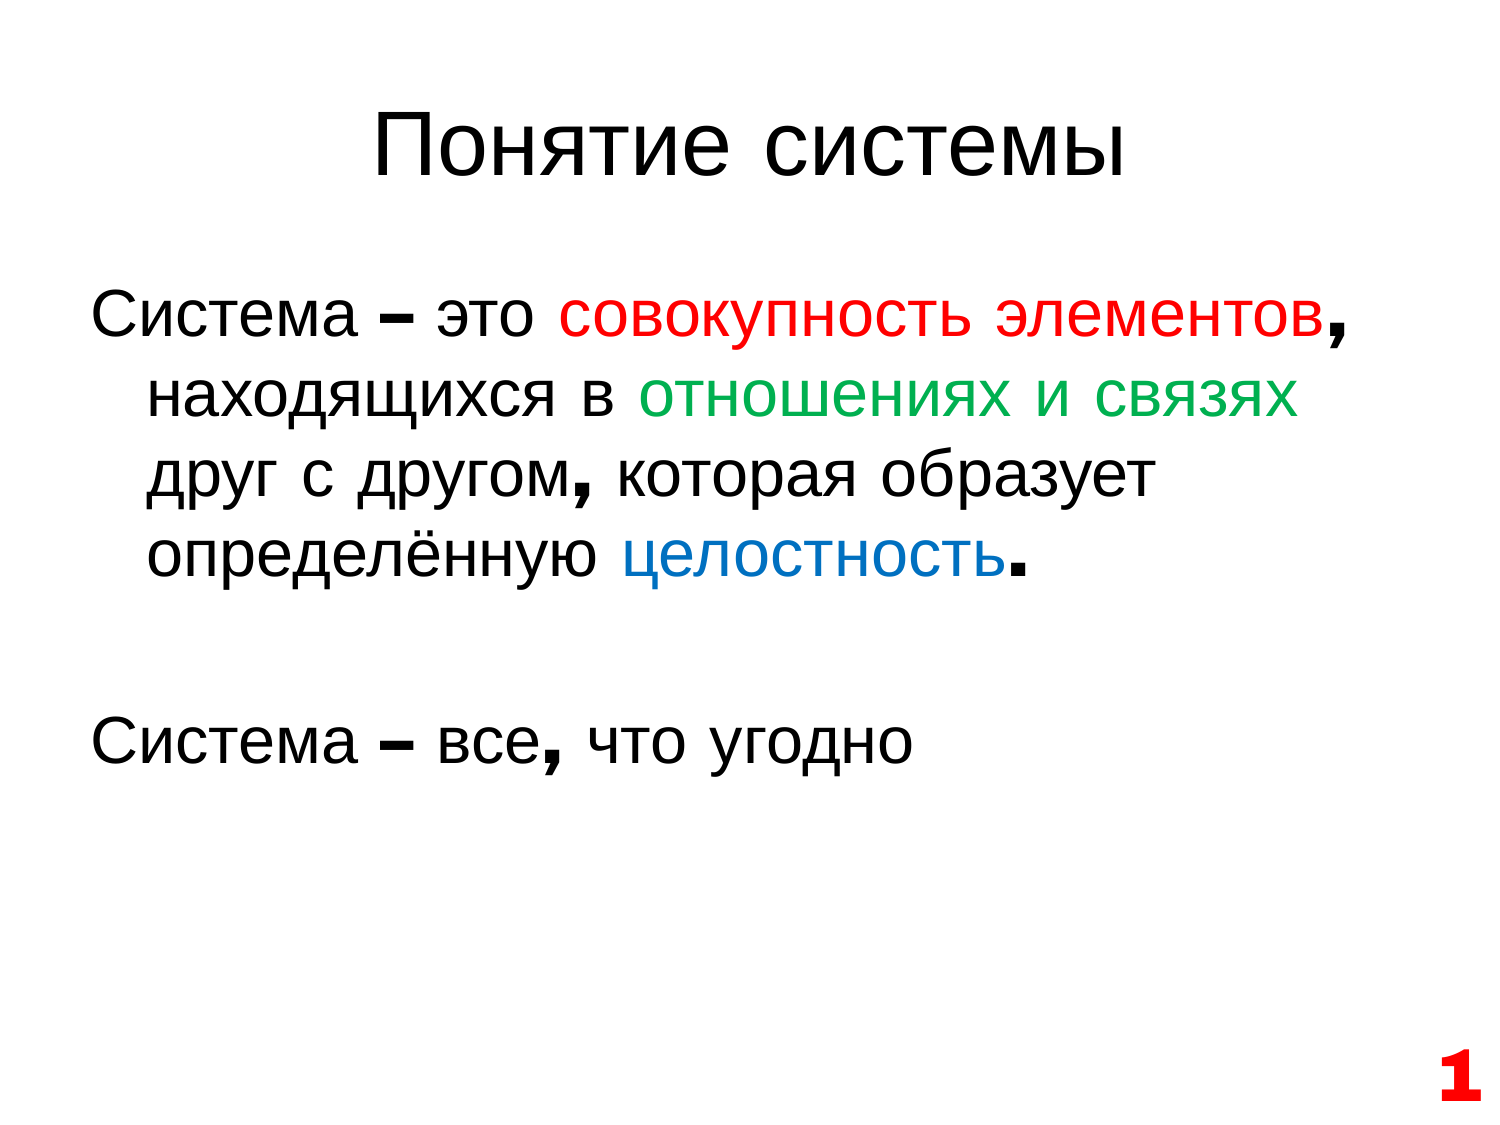

# Понятие системы
Система – это совокупность элементов, находящихся в отношениях и связях друг с другом, которая образует определённую целостность.

Система – все, что угодно

1